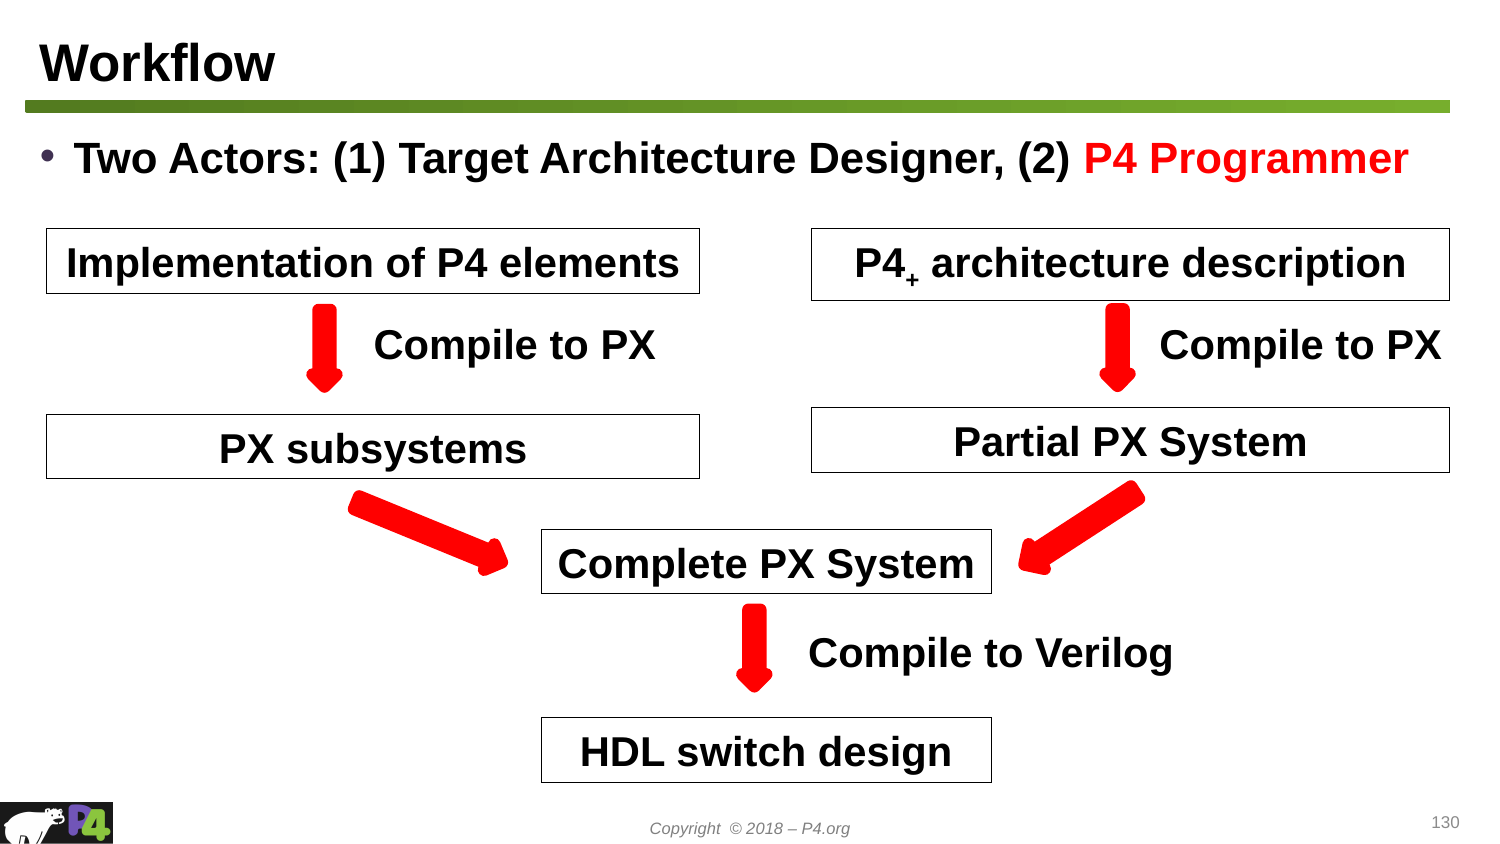

# Workflow
Two Actors: (1) Target Architecture Designer, (2) P4 Programmer
Implementation of P4 elements
P4+ architecture description
Compile to PX
Compile to PX

Partial PX System
PX subsystems

Complete PX System
Compile to Verilog

HDL switch design
130
130